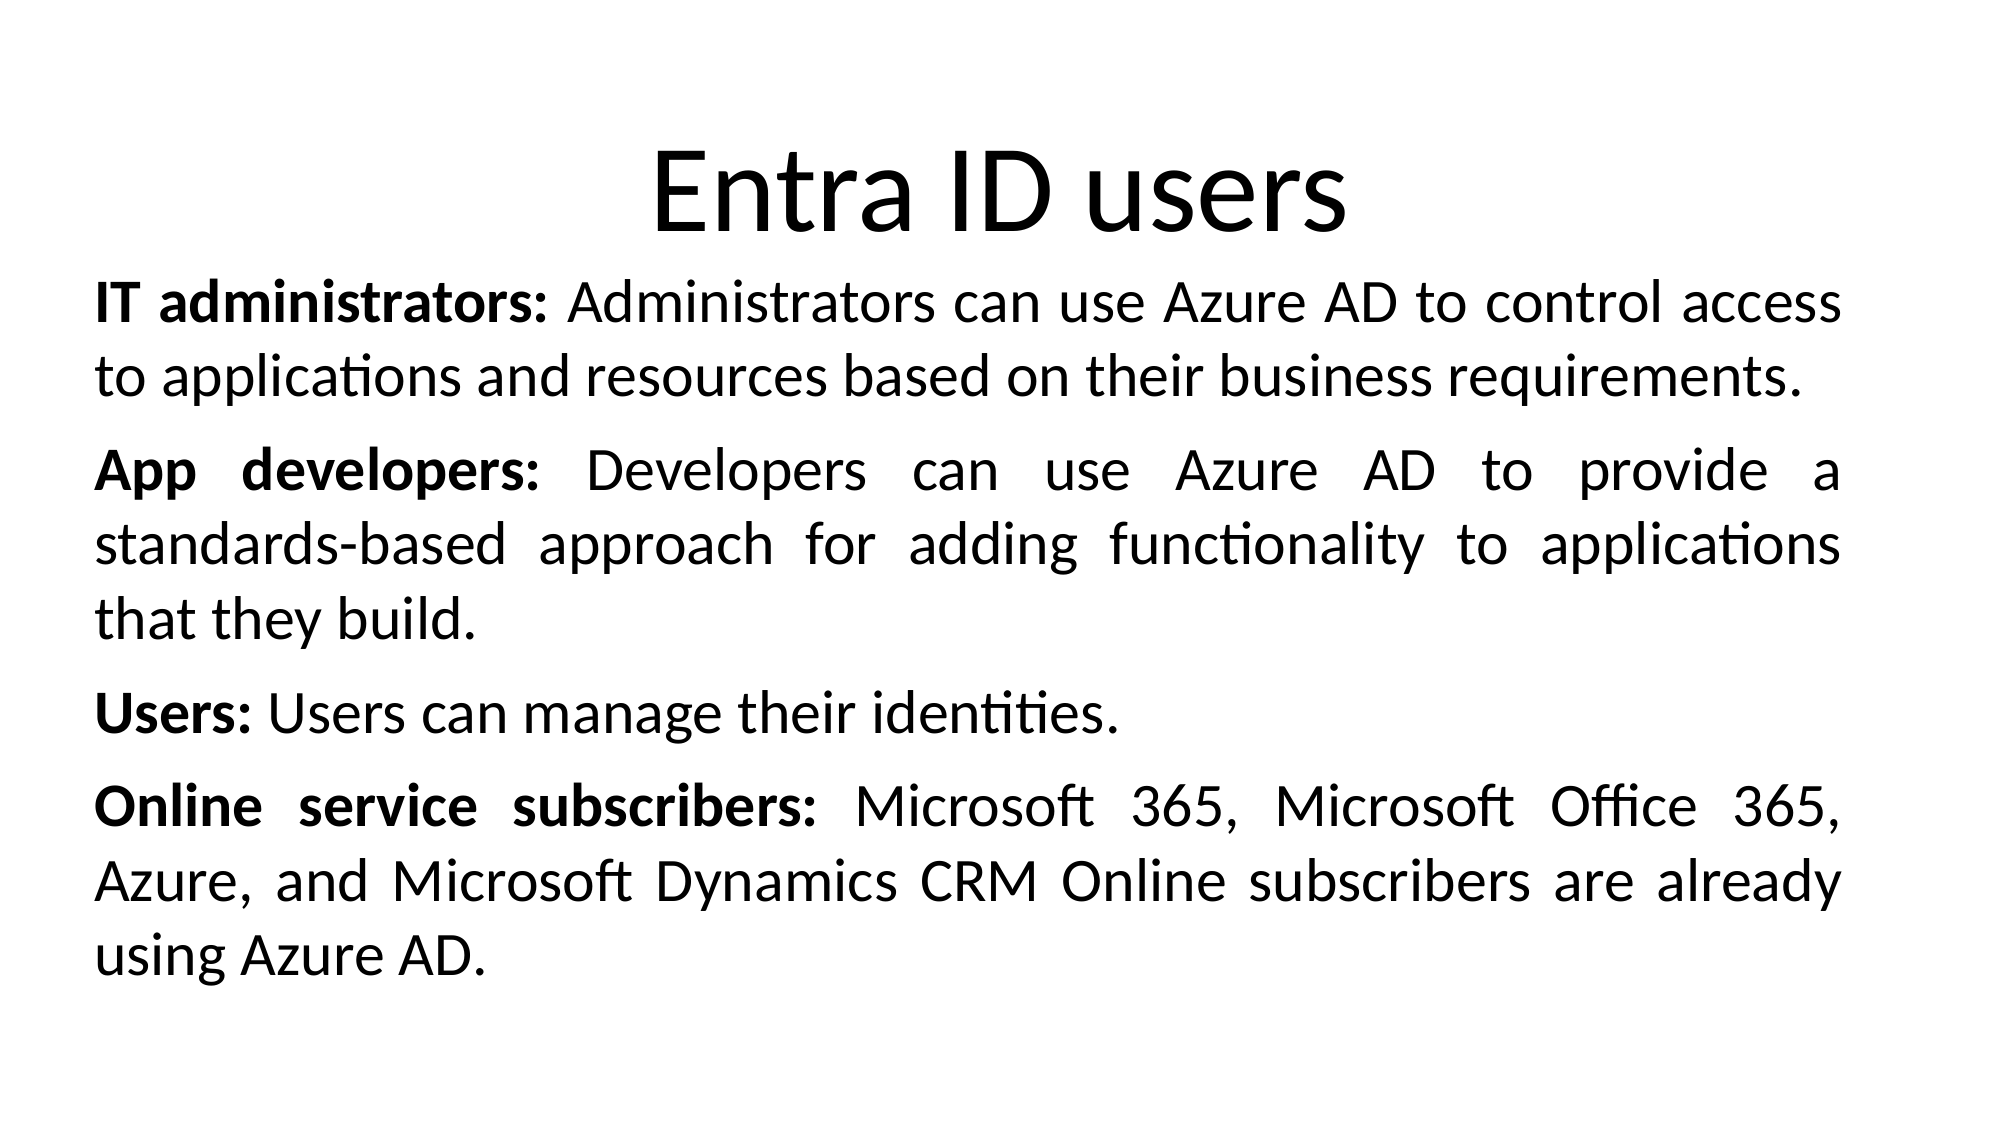

# Entra ID users
IT administrators: Administrators can use Azure AD to control access to applications and resources based on their business requirements.
App developers: Developers can use Azure AD to provide a standards-based approach for adding functionality to applications that they build.
Users: Users can manage their identities.
Online service subscribers: Microsoft 365, Microsoft Office 365, Azure, and Microsoft Dynamics CRM Online subscribers are already using Azure AD.